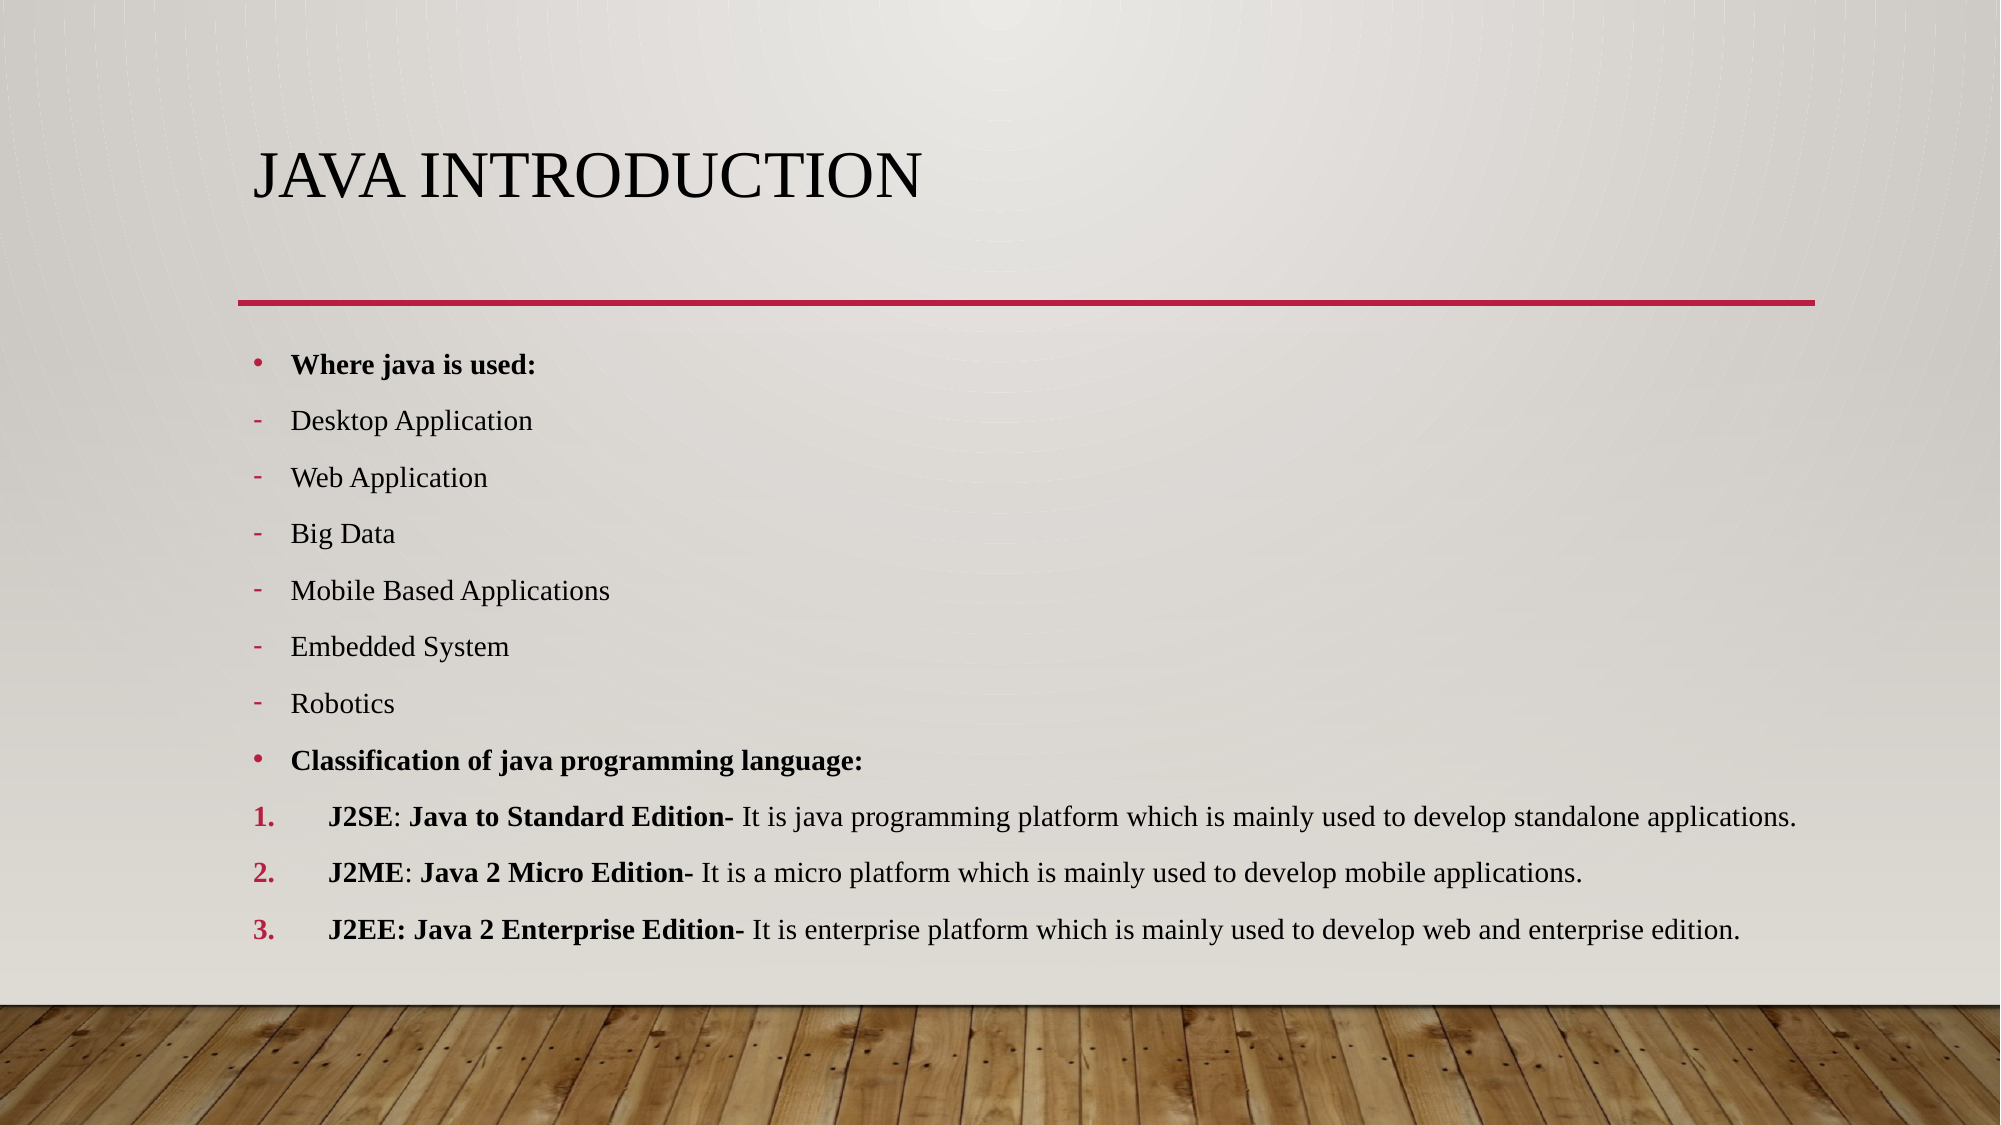

# Java introduction
Where java is used:
Desktop Application
Web Application
Big Data
Mobile Based Applications
Embedded System
Robotics
Classification of java programming language:
J2SE: Java to Standard Edition- It is java programming platform which is mainly used to develop standalone applications.
J2ME: Java 2 Micro Edition- It is a micro platform which is mainly used to develop mobile applications.
J2EE: Java 2 Enterprise Edition- It is enterprise platform which is mainly used to develop web and enterprise edition.